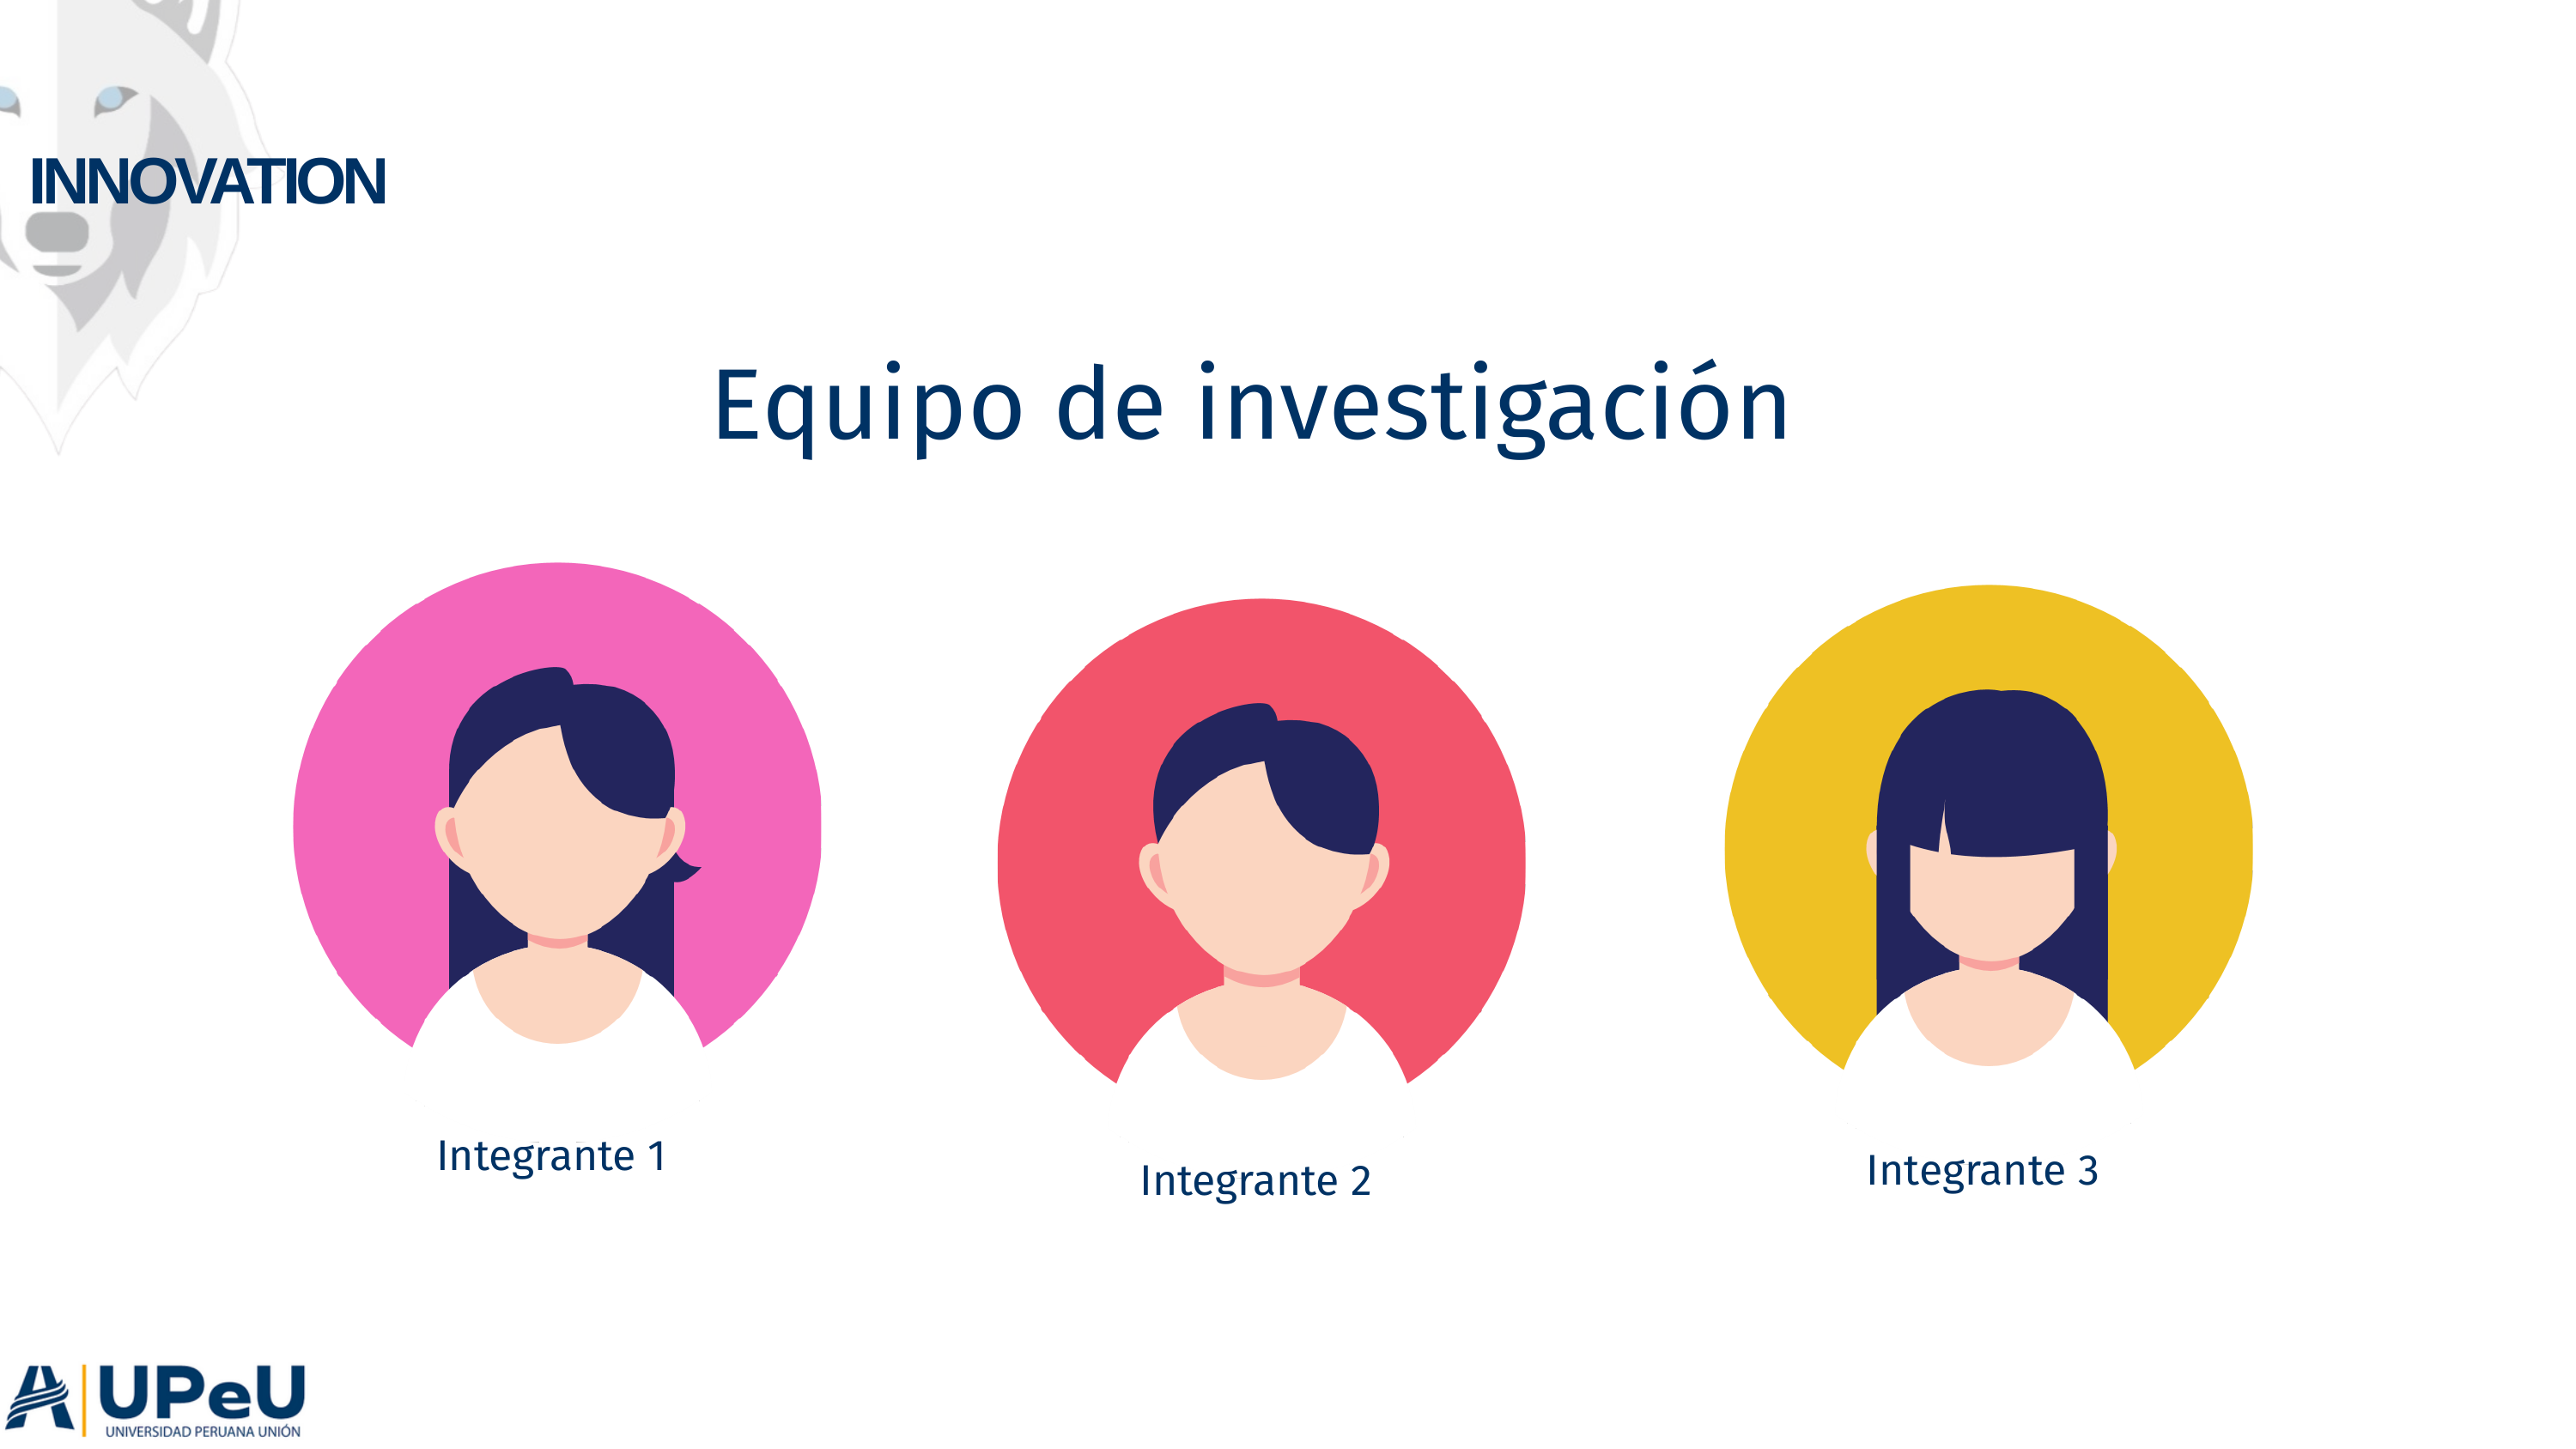

INNOVATION
DAY
Equipo de investigación

Integrante 1
Integrante 3
Integrante 2